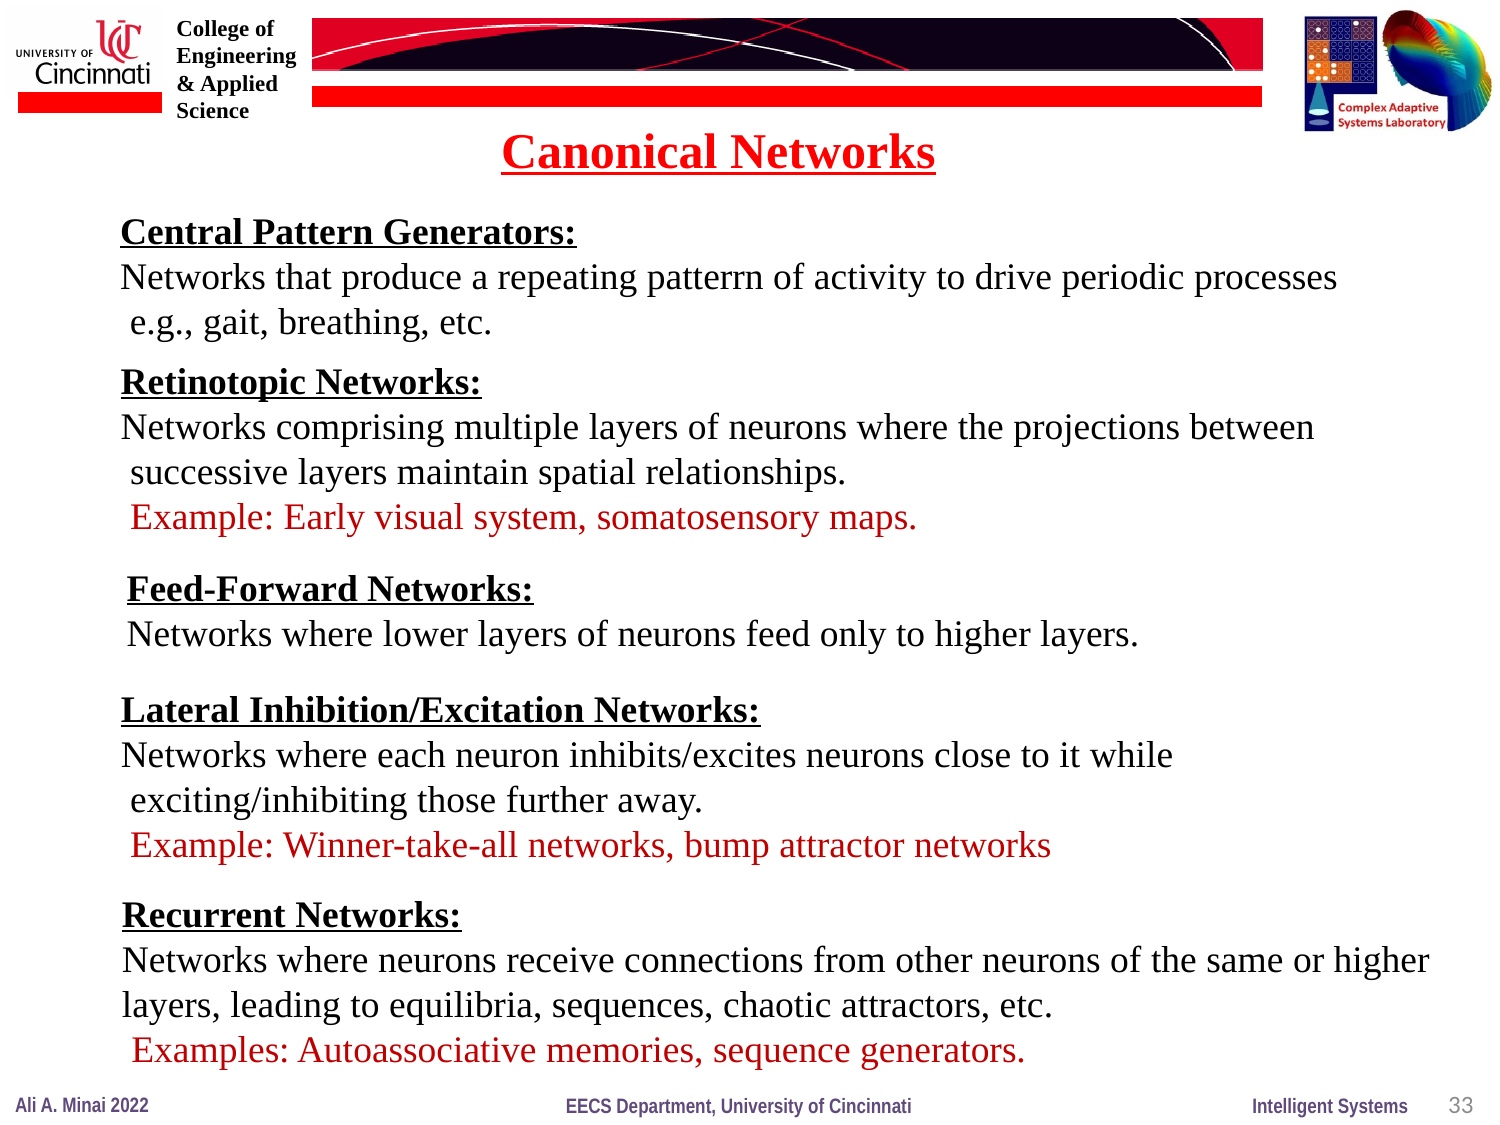

Canonical Networks
Central Pattern Generators:
Networks that produce a repeating patterrn of activity to drive periodic processes
 e.g., gait, breathing, etc.
Retinotopic Networks:
Networks comprising multiple layers of neurons where the projections between
 successive layers maintain spatial relationships.
 Example: Early visual system, somatosensory maps.
Feed-Forward Networks:
Networks where lower layers of neurons feed only to higher layers.
Lateral Inhibition/Excitation Networks:
Networks where each neuron inhibits/excites neurons close to it while
 exciting/inhibiting those further away.
 Example: Winner-take-all networks, bump attractor networks
Recurrent Networks:
Networks where neurons receive connections from other neurons of the same or higher layers, leading to equilibria, sequences, chaotic attractors, etc.
 Examples: Autoassociative memories, sequence generators.